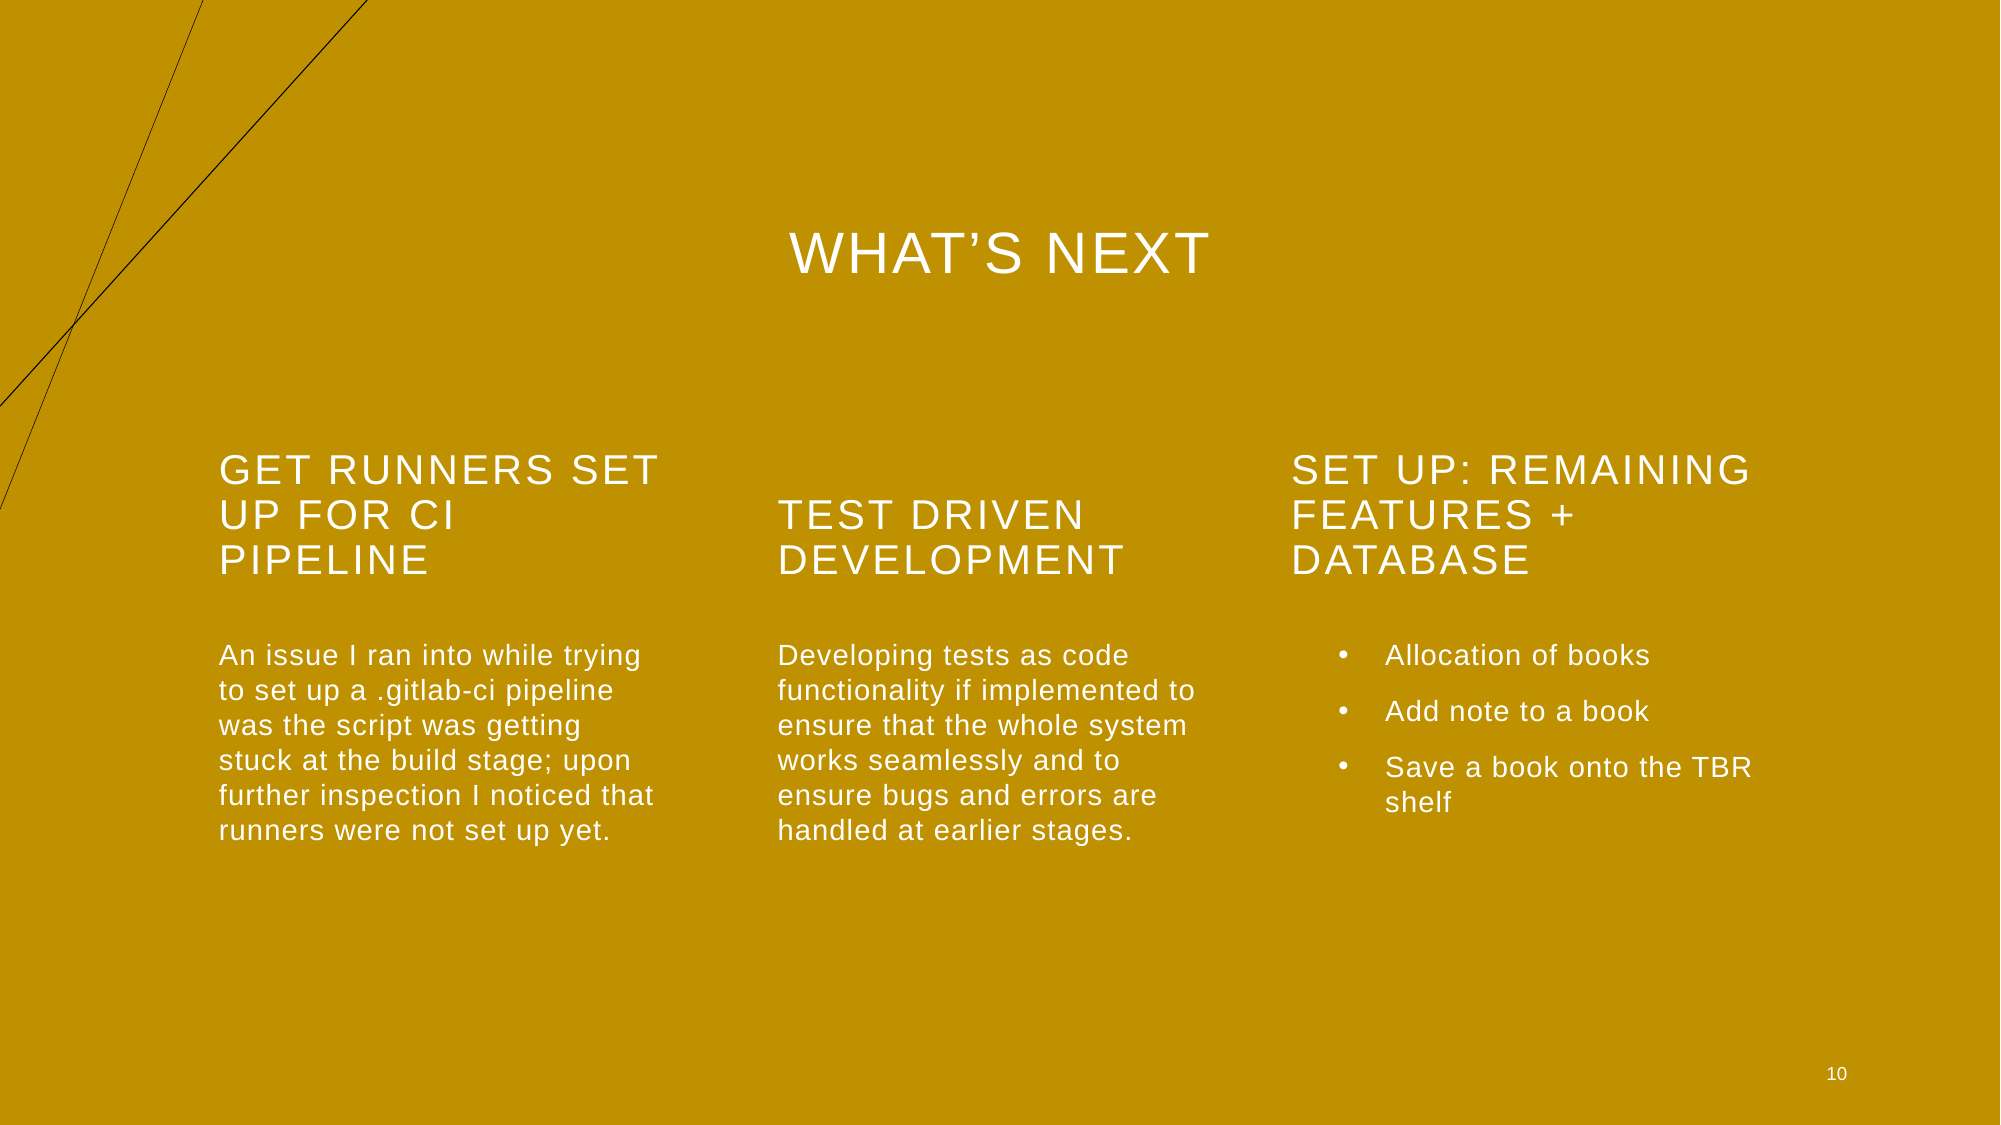

# What’s next
Get runners set up for CI pipeline
Test driven development
Set up: remaining features + Database
An issue I ran into while trying to set up a .gitlab-ci pipeline was the script was getting stuck at the build stage; upon further inspection I noticed that runners were not set up yet.
Developing tests as code functionality if implemented to ensure that the whole system works seamlessly and to ensure bugs and errors are handled at earlier stages.
Allocation of books
Add note to a book
Save a book onto the TBR shelf
10